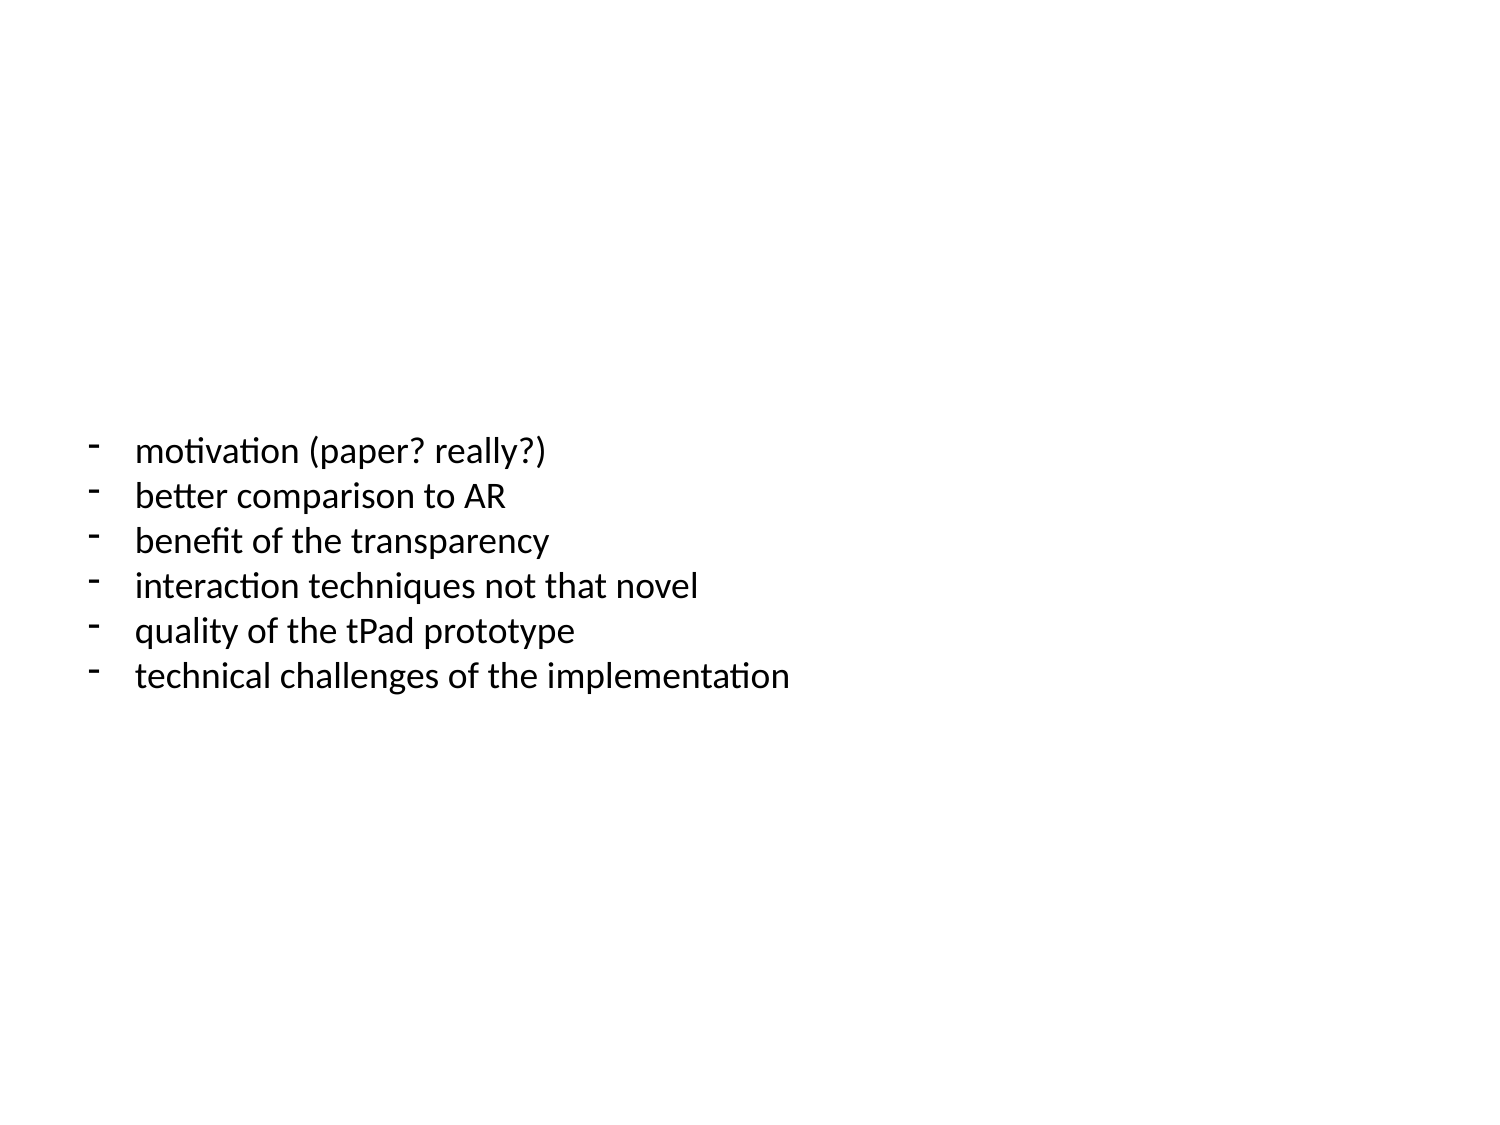

motivation (paper? really?)
better comparison to AR
benefit of the transparency
interaction techniques not that novel
quality of the tPad prototype
technical challenges of the implementation